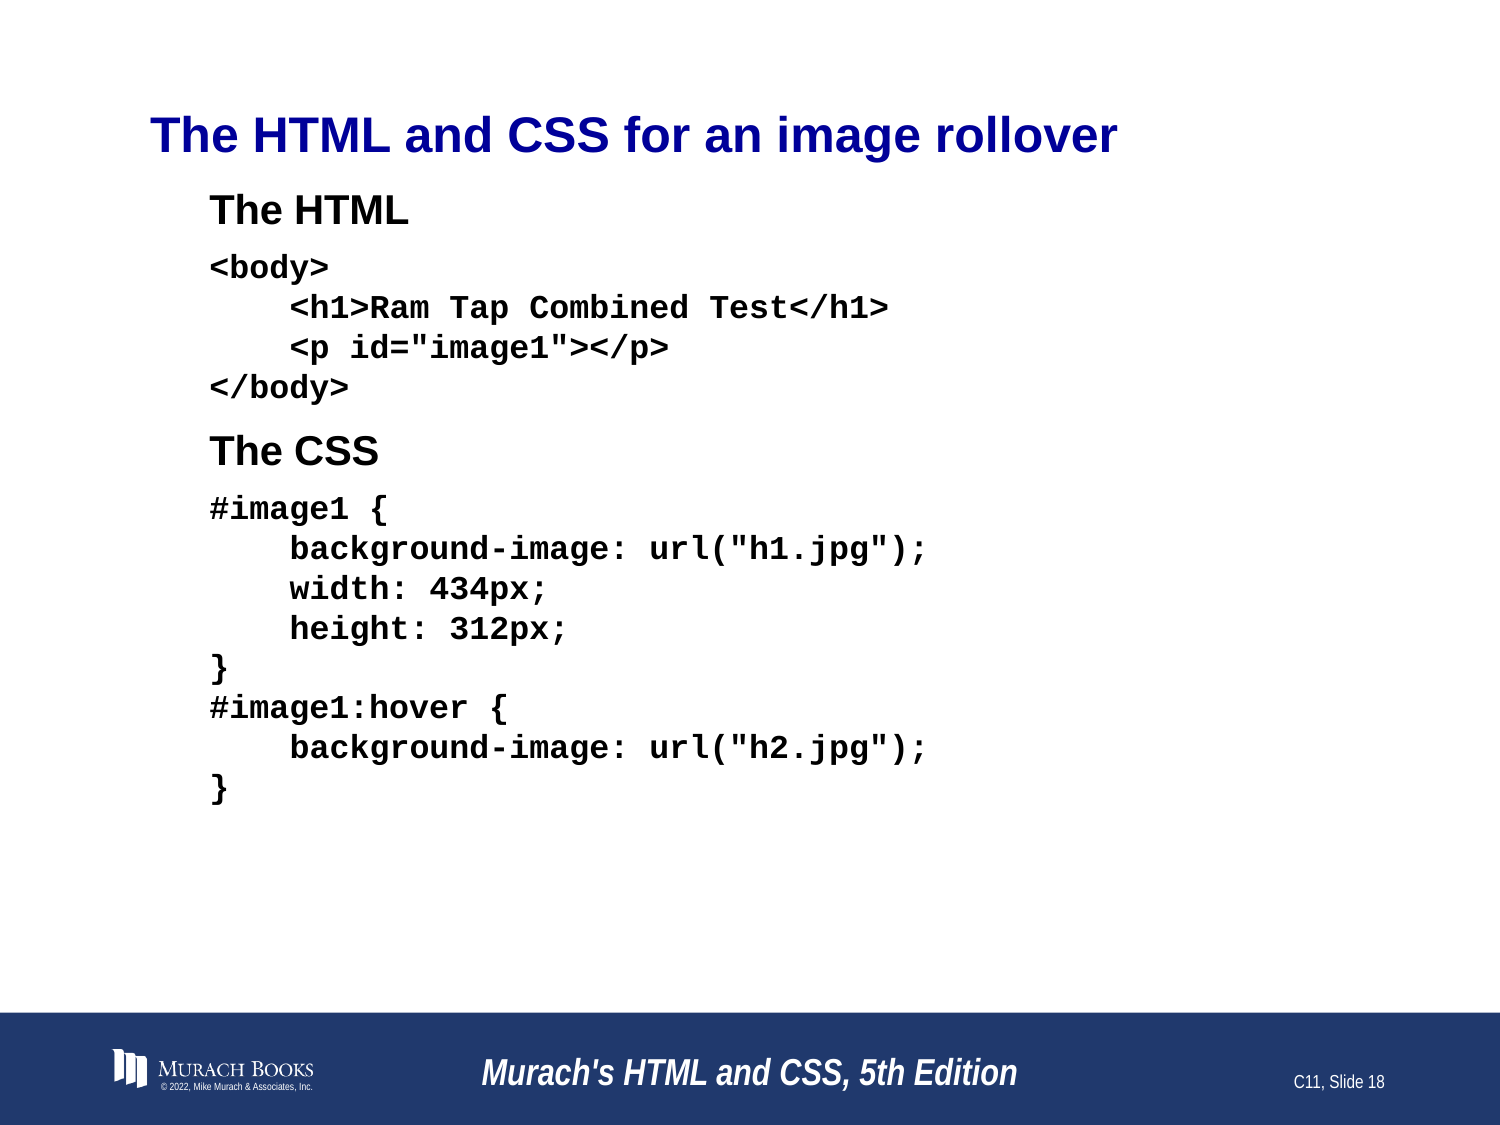

# The HTML and CSS for an image rollover
The HTML
<body>
    <h1>Ram Tap Combined Test</h1>
    <p id="image1"></p>
</body>
The CSS
#image1 {
    background-image: url("h1.jpg");
    width: 434px;
    height: 312px;
}
#image1:hover {
    background-image: url("h2.jpg");
}

© 2022, Mike Murach & Associates, Inc.
Murach's HTML and CSS, 5th Edition

C11, Slide 18